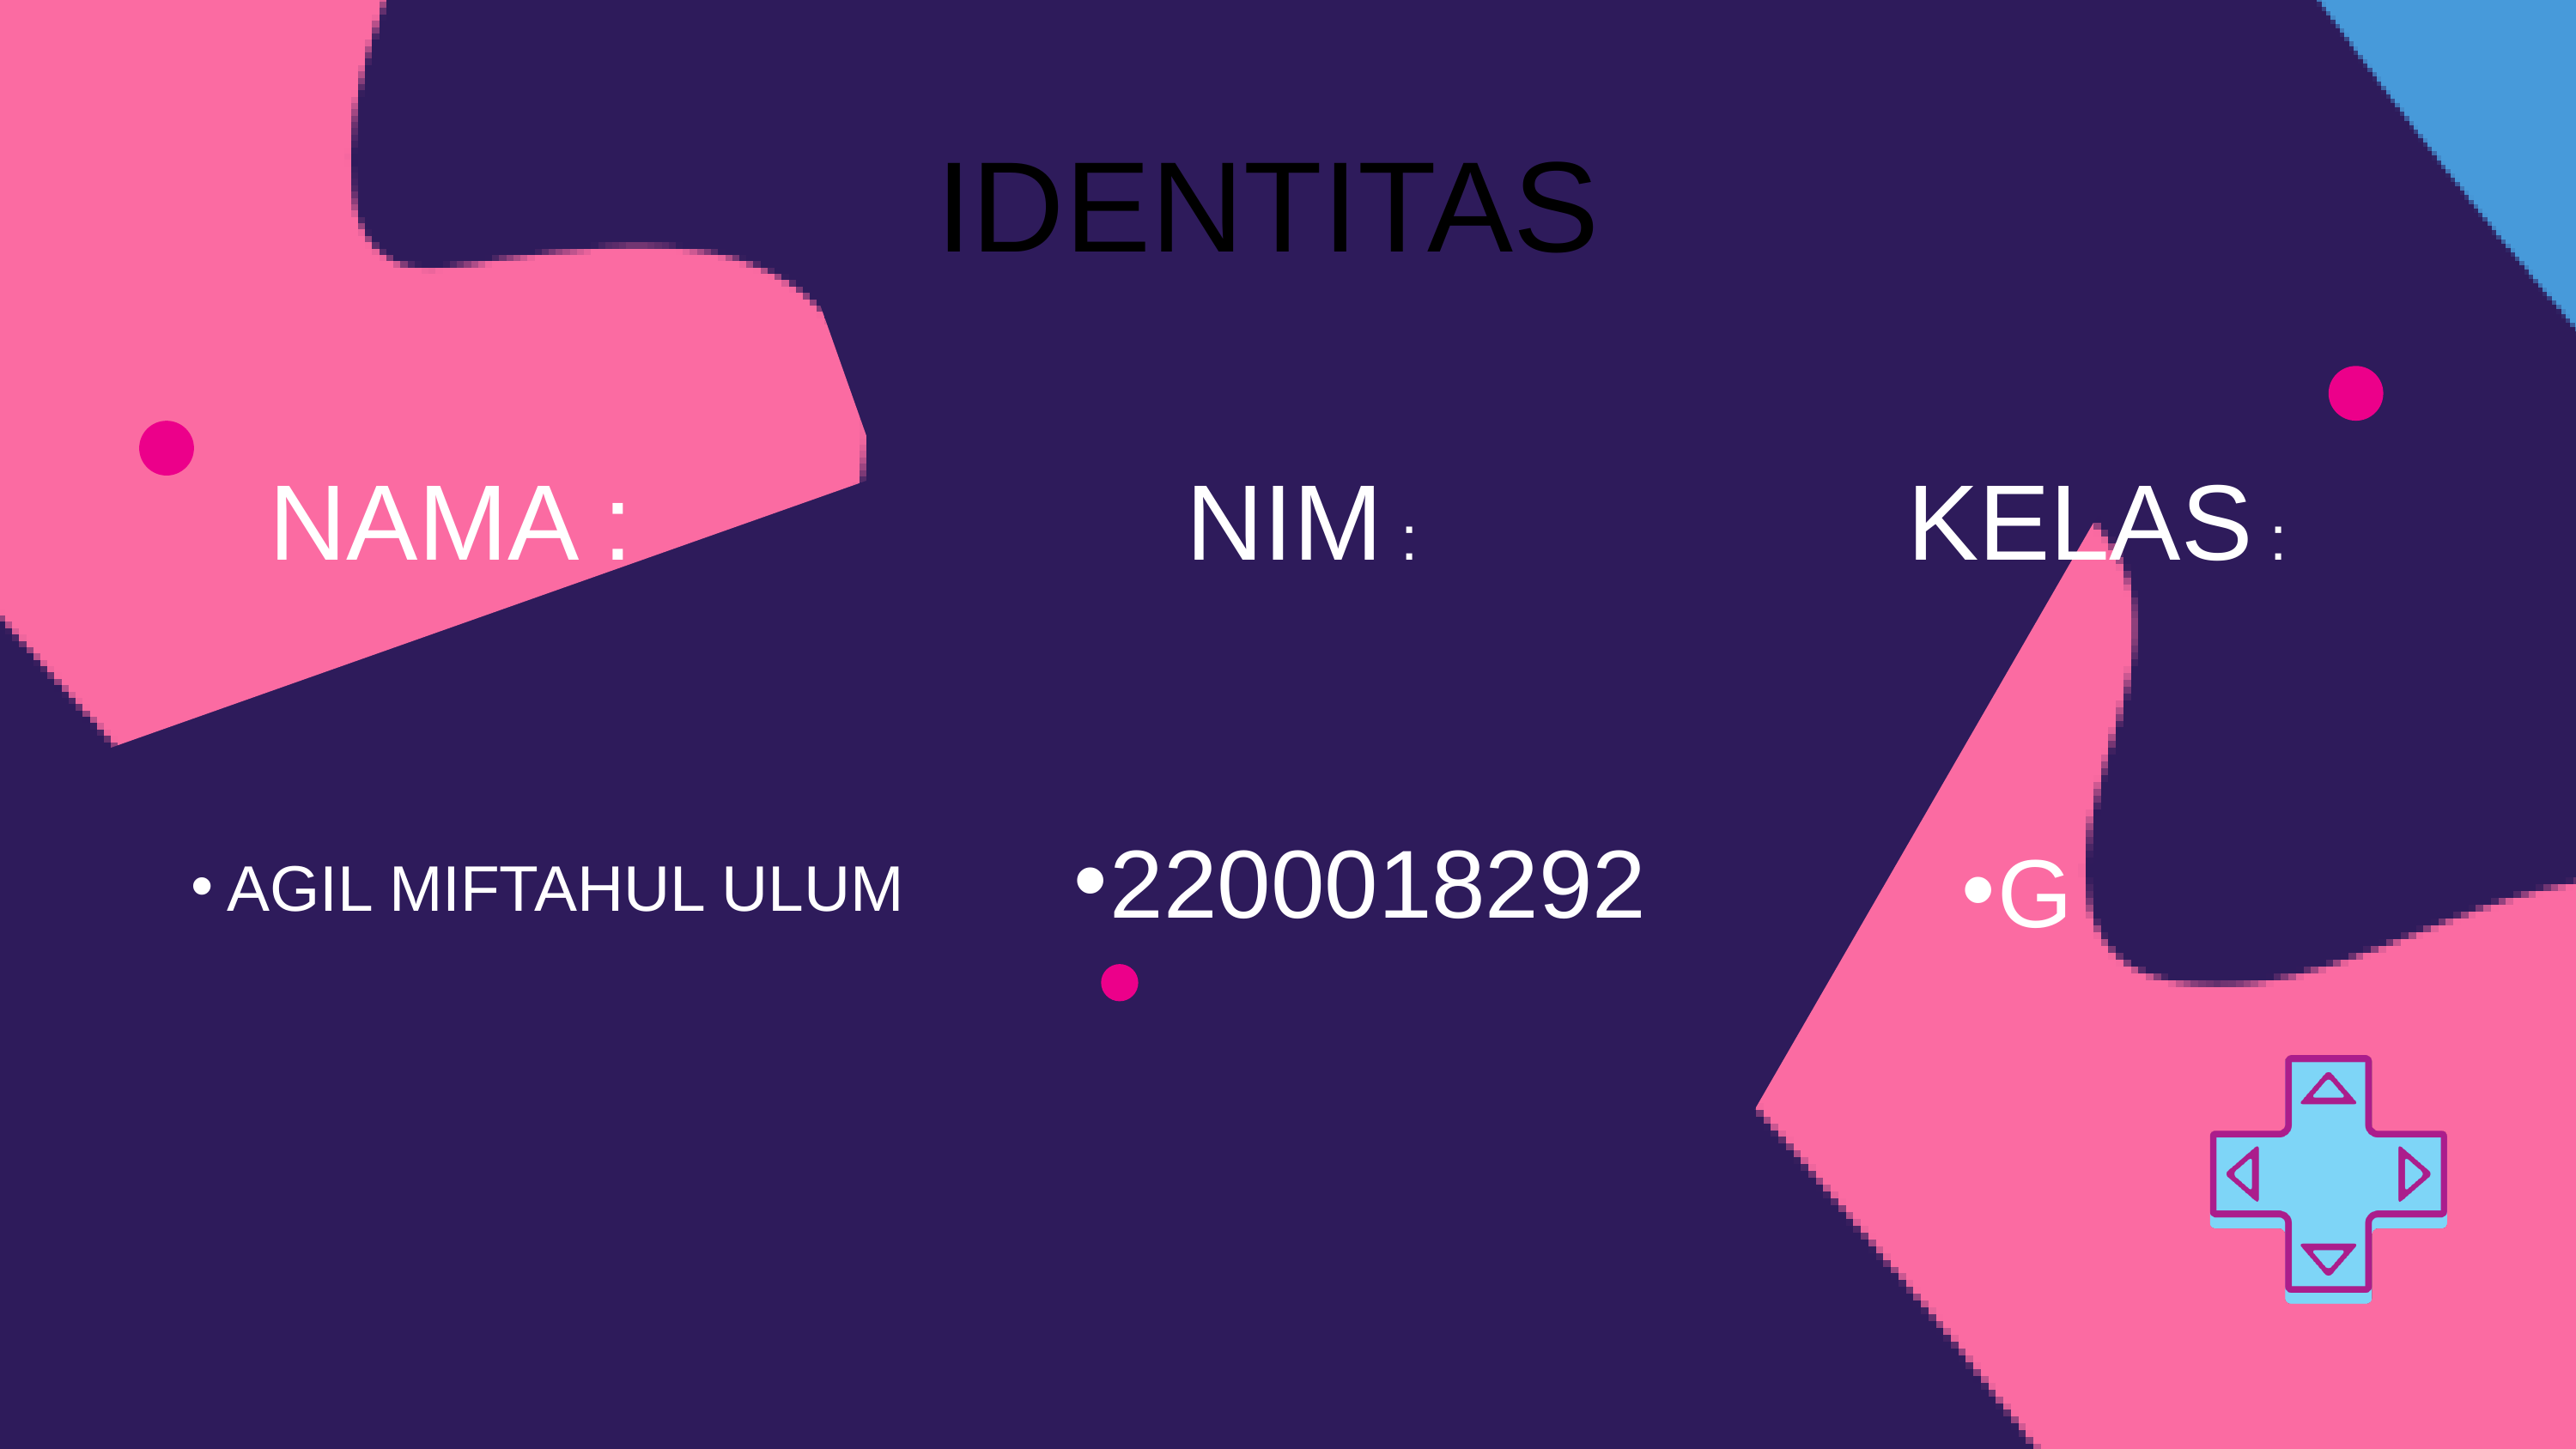

IDENTITAS

NAMA :
NIM :
KELAS :

2200018292
G
AGIL MIFTAHUL ULUM